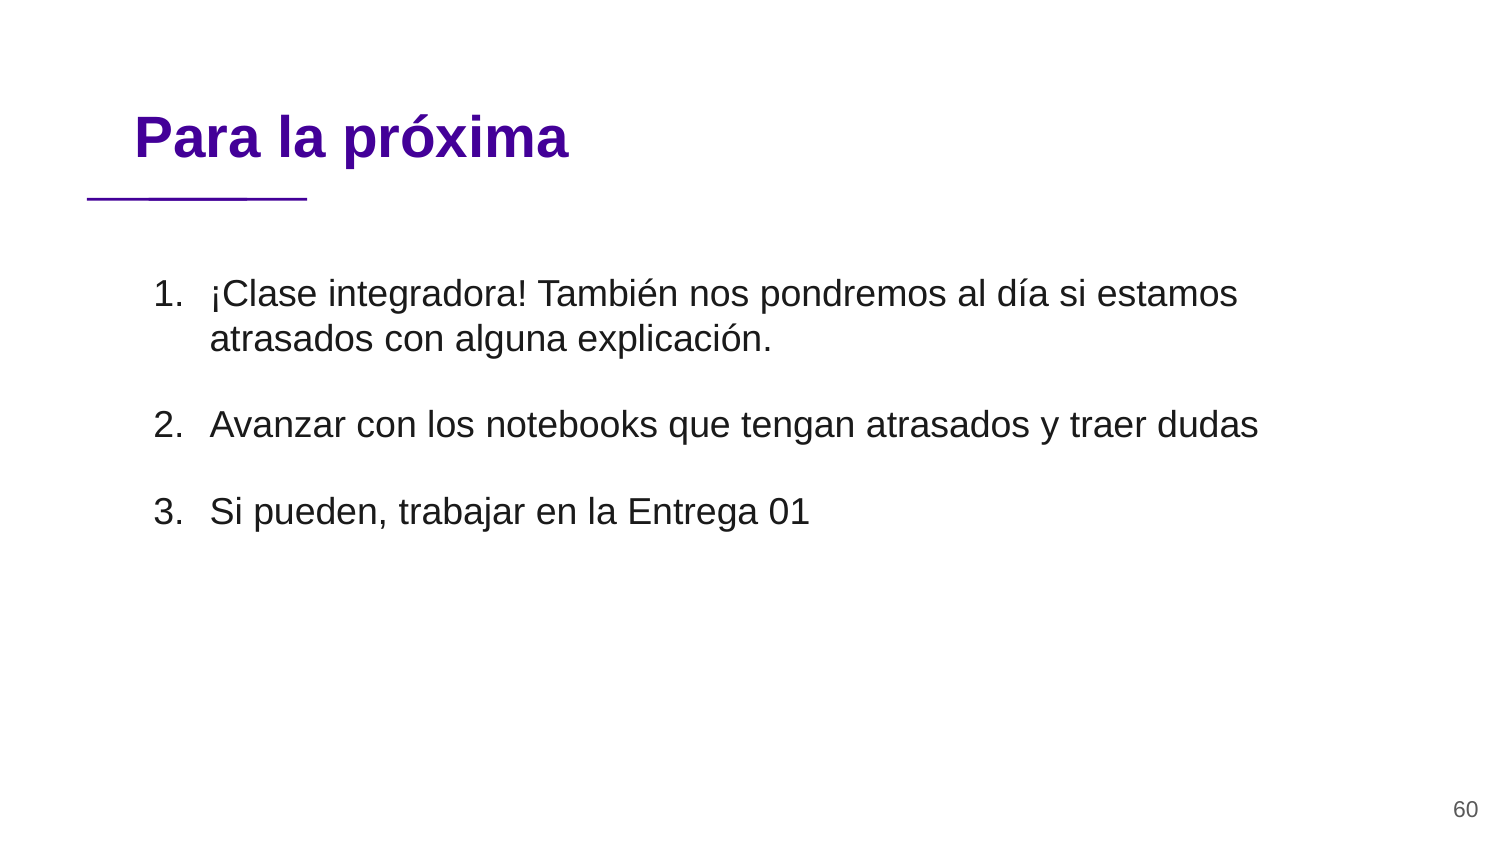

# Para la próxima
¡Clase integradora! También nos pondremos al día si estamos atrasados con alguna explicación.
Avanzar con los notebooks que tengan atrasados y traer dudas
Si pueden, trabajar en la Entrega 01

60